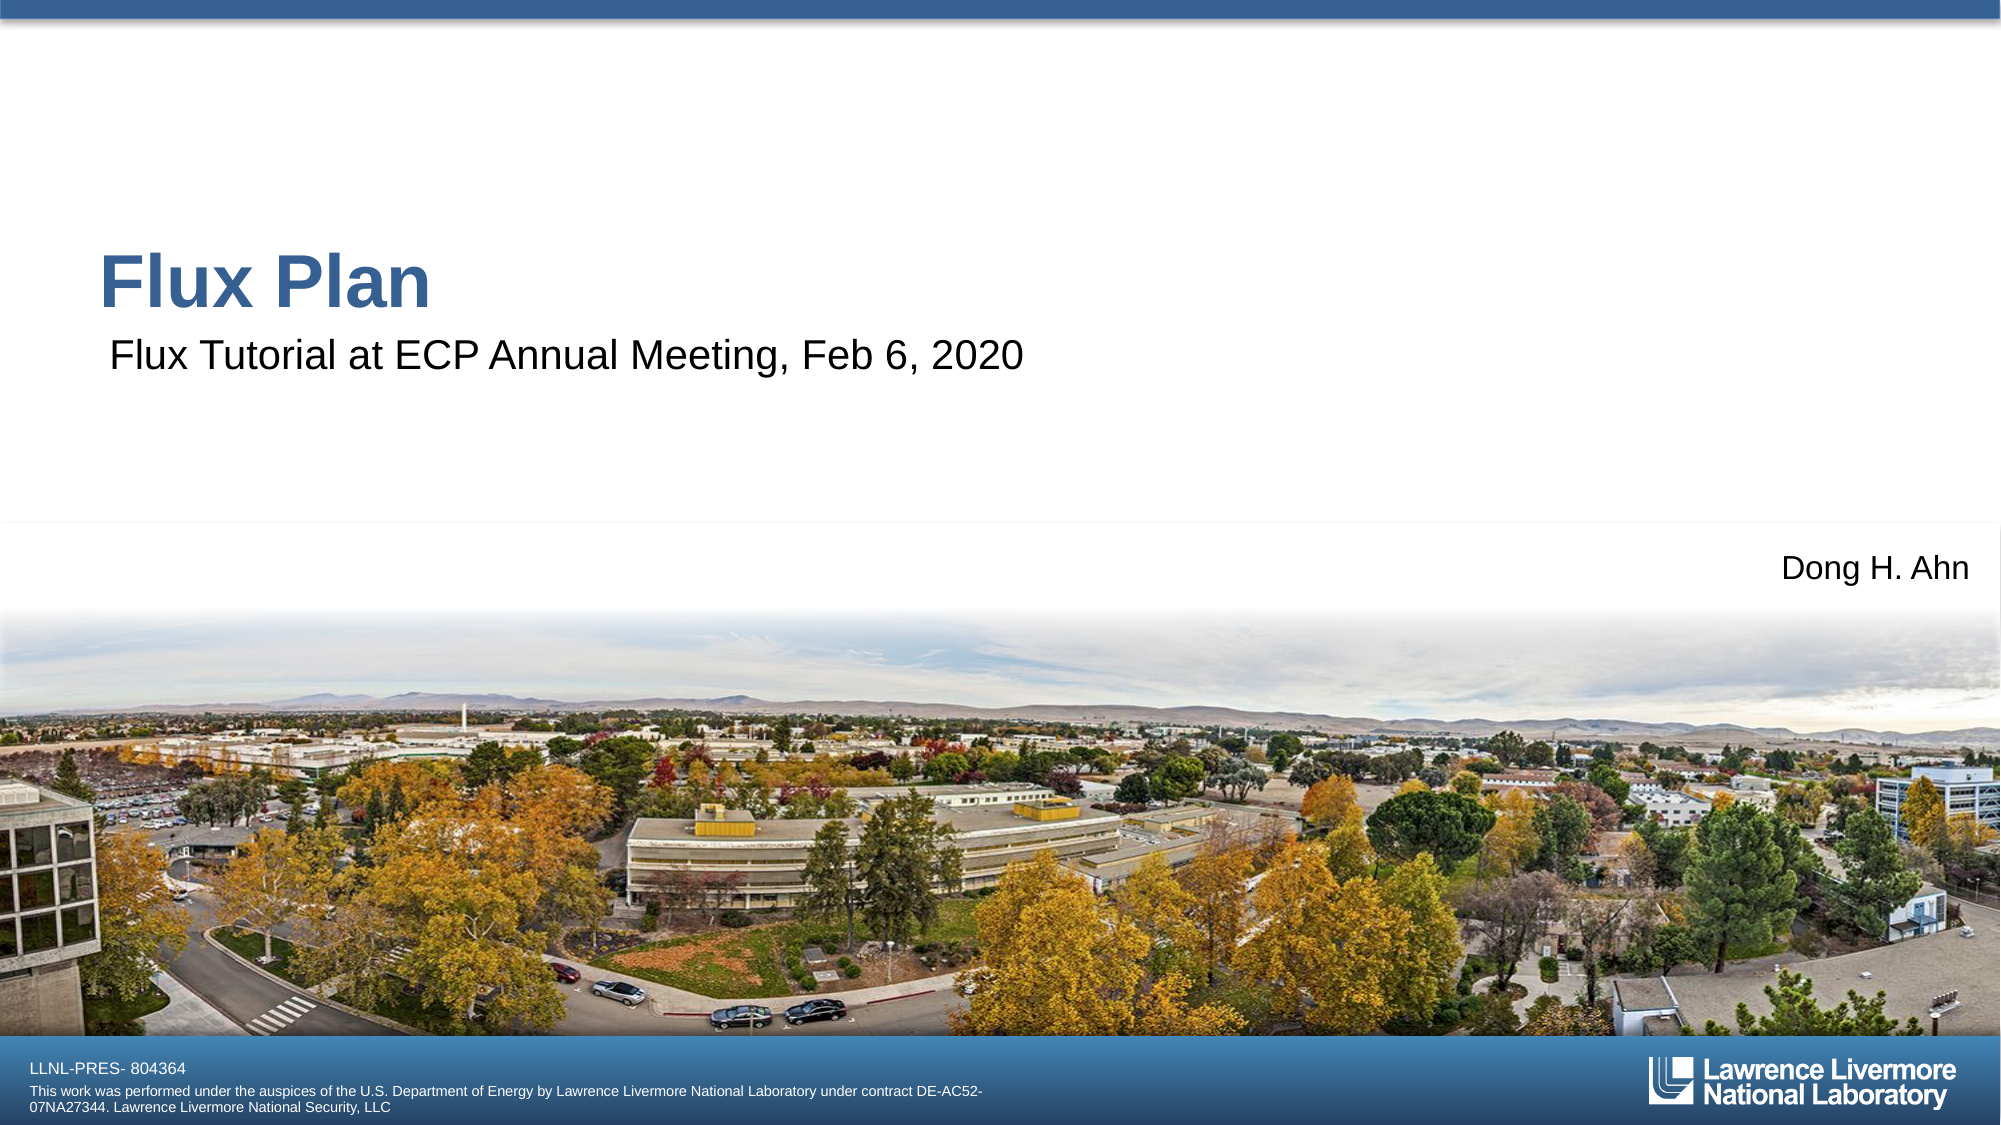

# Flux Plan
Flux Tutorial at ECP Annual Meeting, Feb 6, 2020
Dong H. Ahn